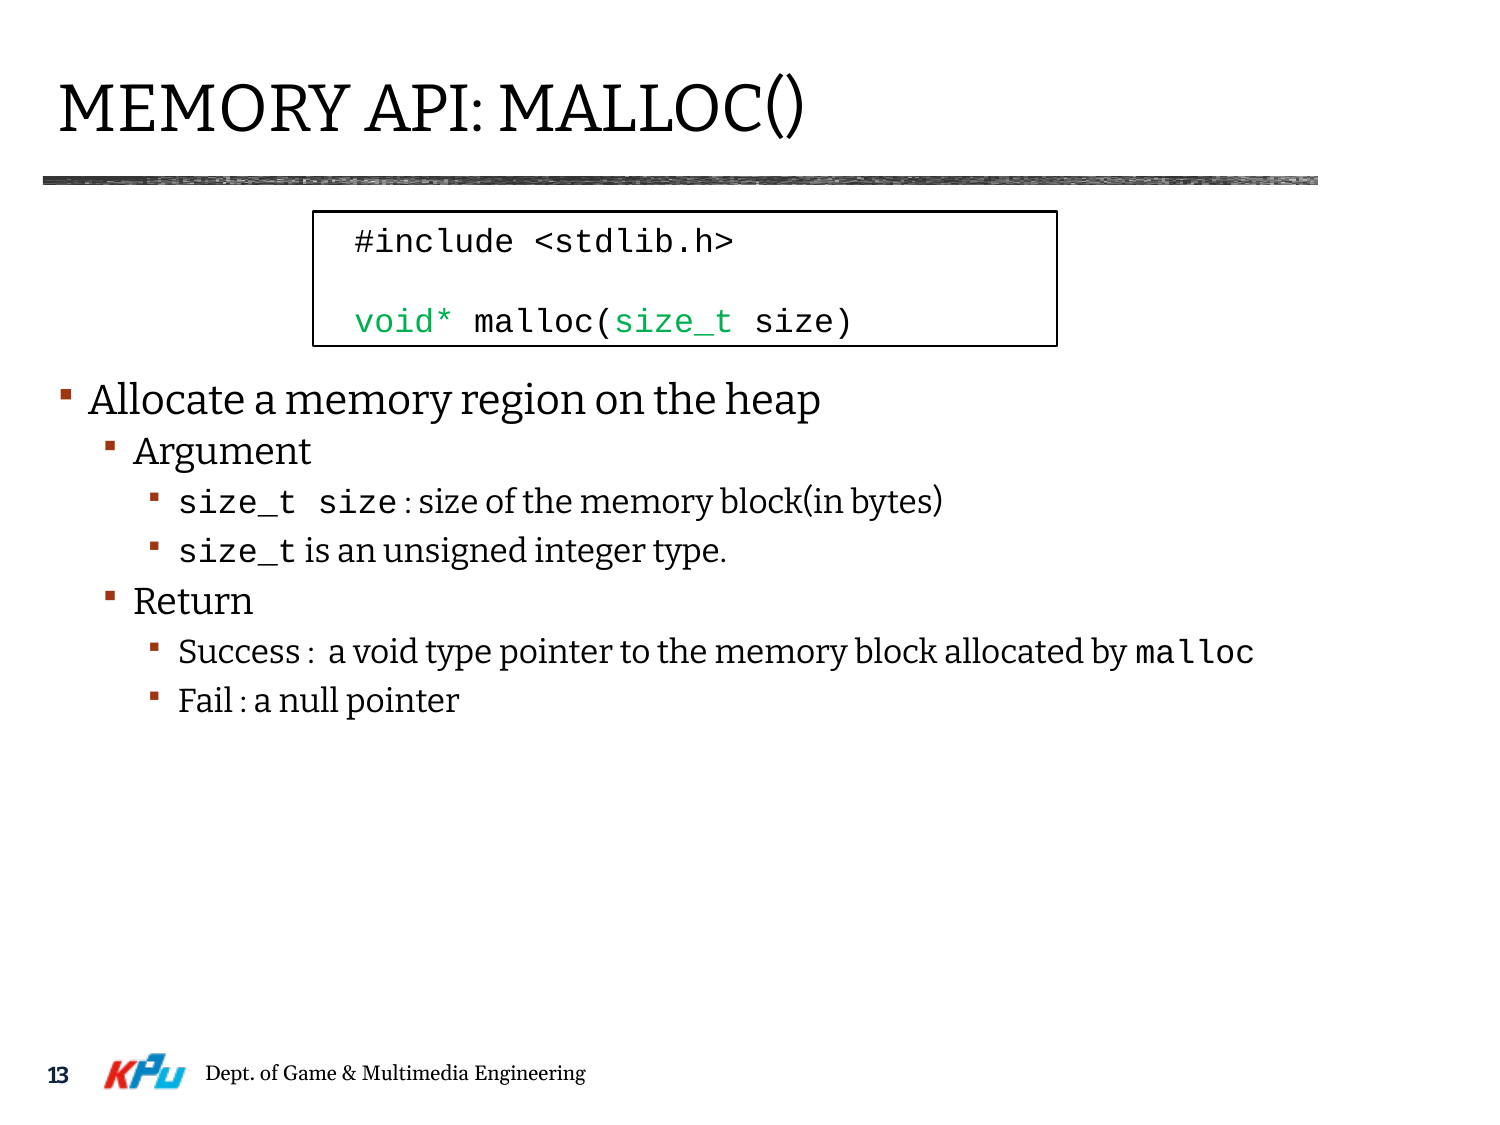

# Memory API: malloc()

Allocate a memory region on the heap
Argument
size_t size : size of the memory block(in bytes)
size_t is an unsigned integer type.
Return
Success :  a void type pointer to the memory block allocated by malloc
Fail : a null pointer

#include <stdlib.h>

void* malloc(size_t size)
Dept. of Game & Multimedia Engineering
13